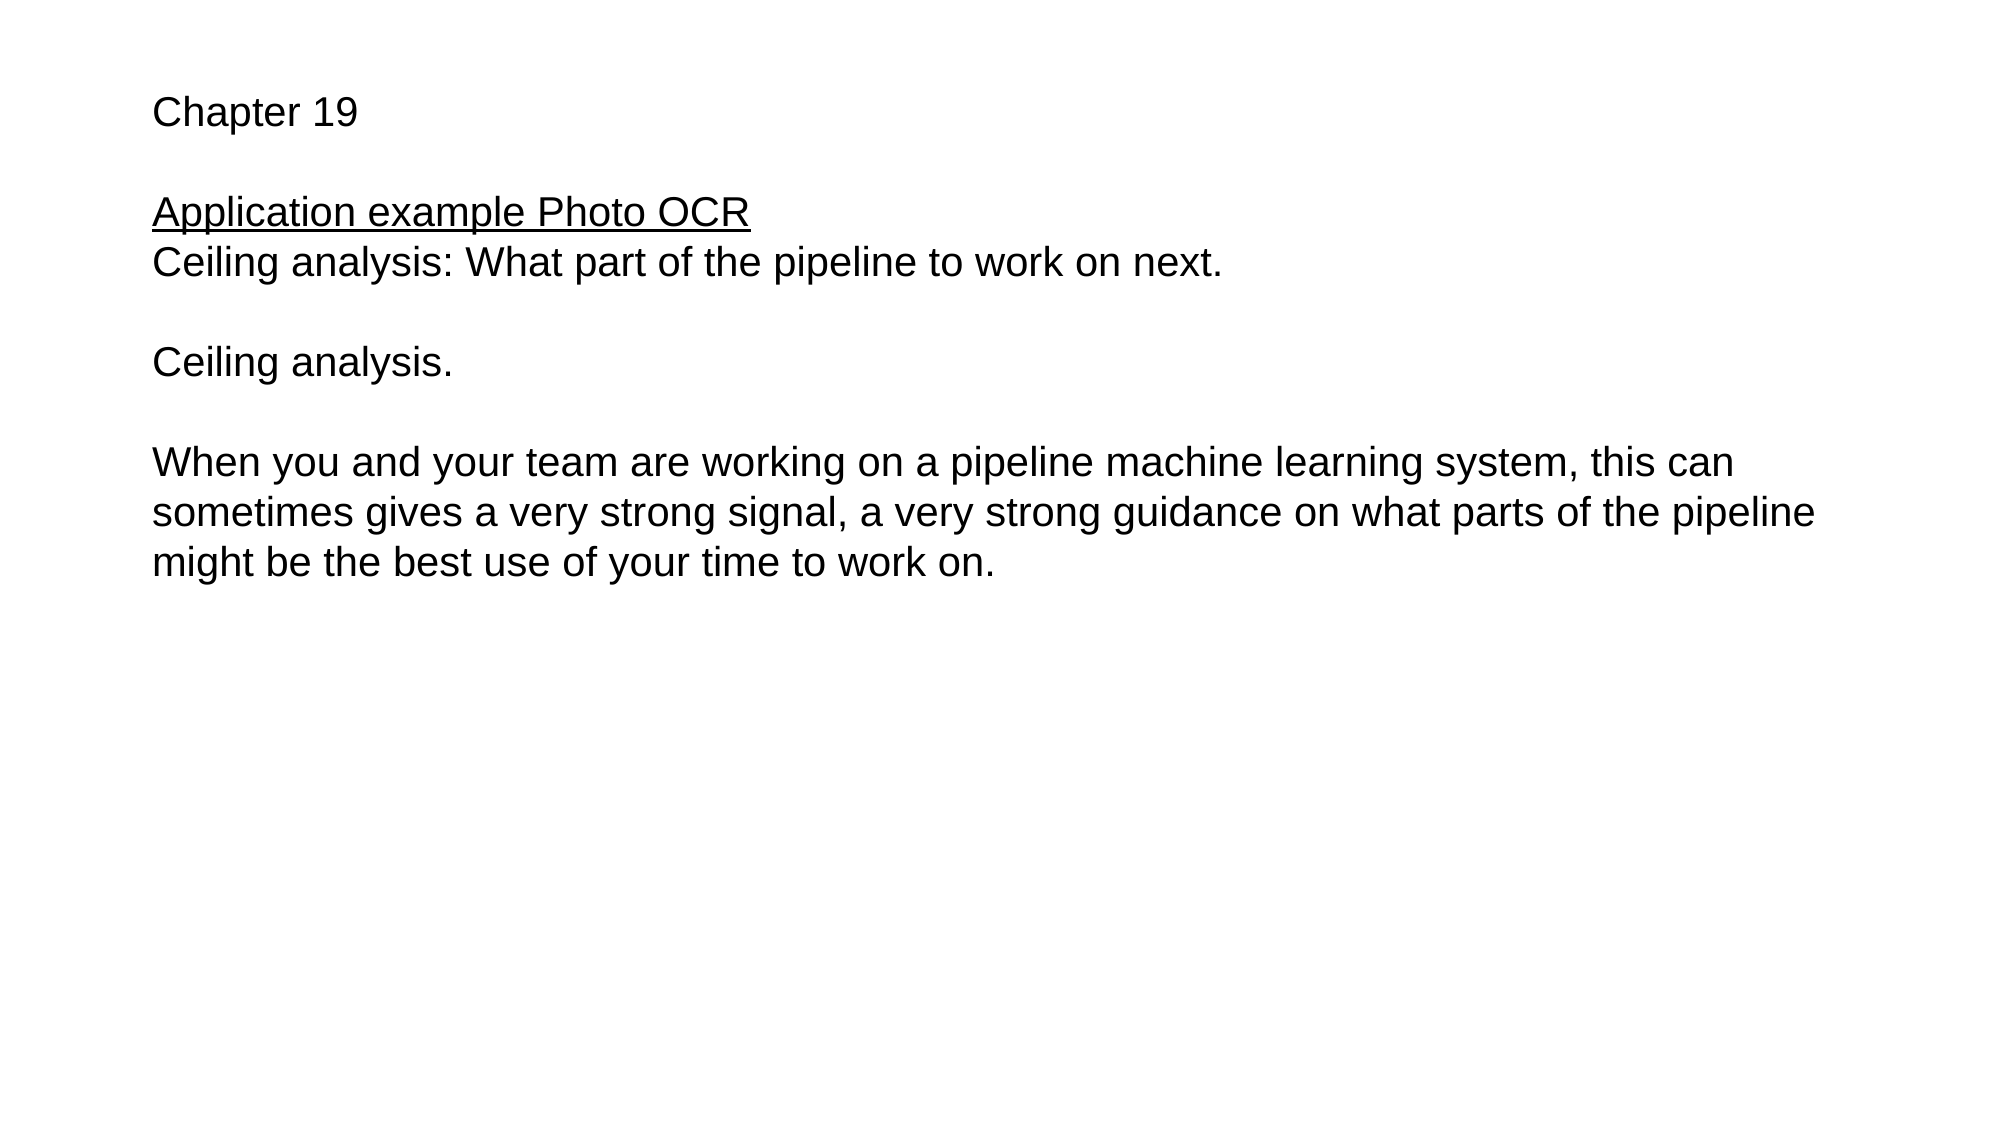

Chapter 19

Application example Photo OCR
Ceiling analysis: What part of the pipeline to work on next.

Ceiling analysis.

When you and your team are working on a pipeline machine learning system, this can sometimes gives a very strong signal, a very strong guidance on what parts of the pipeline might be the best use of your time to work on.